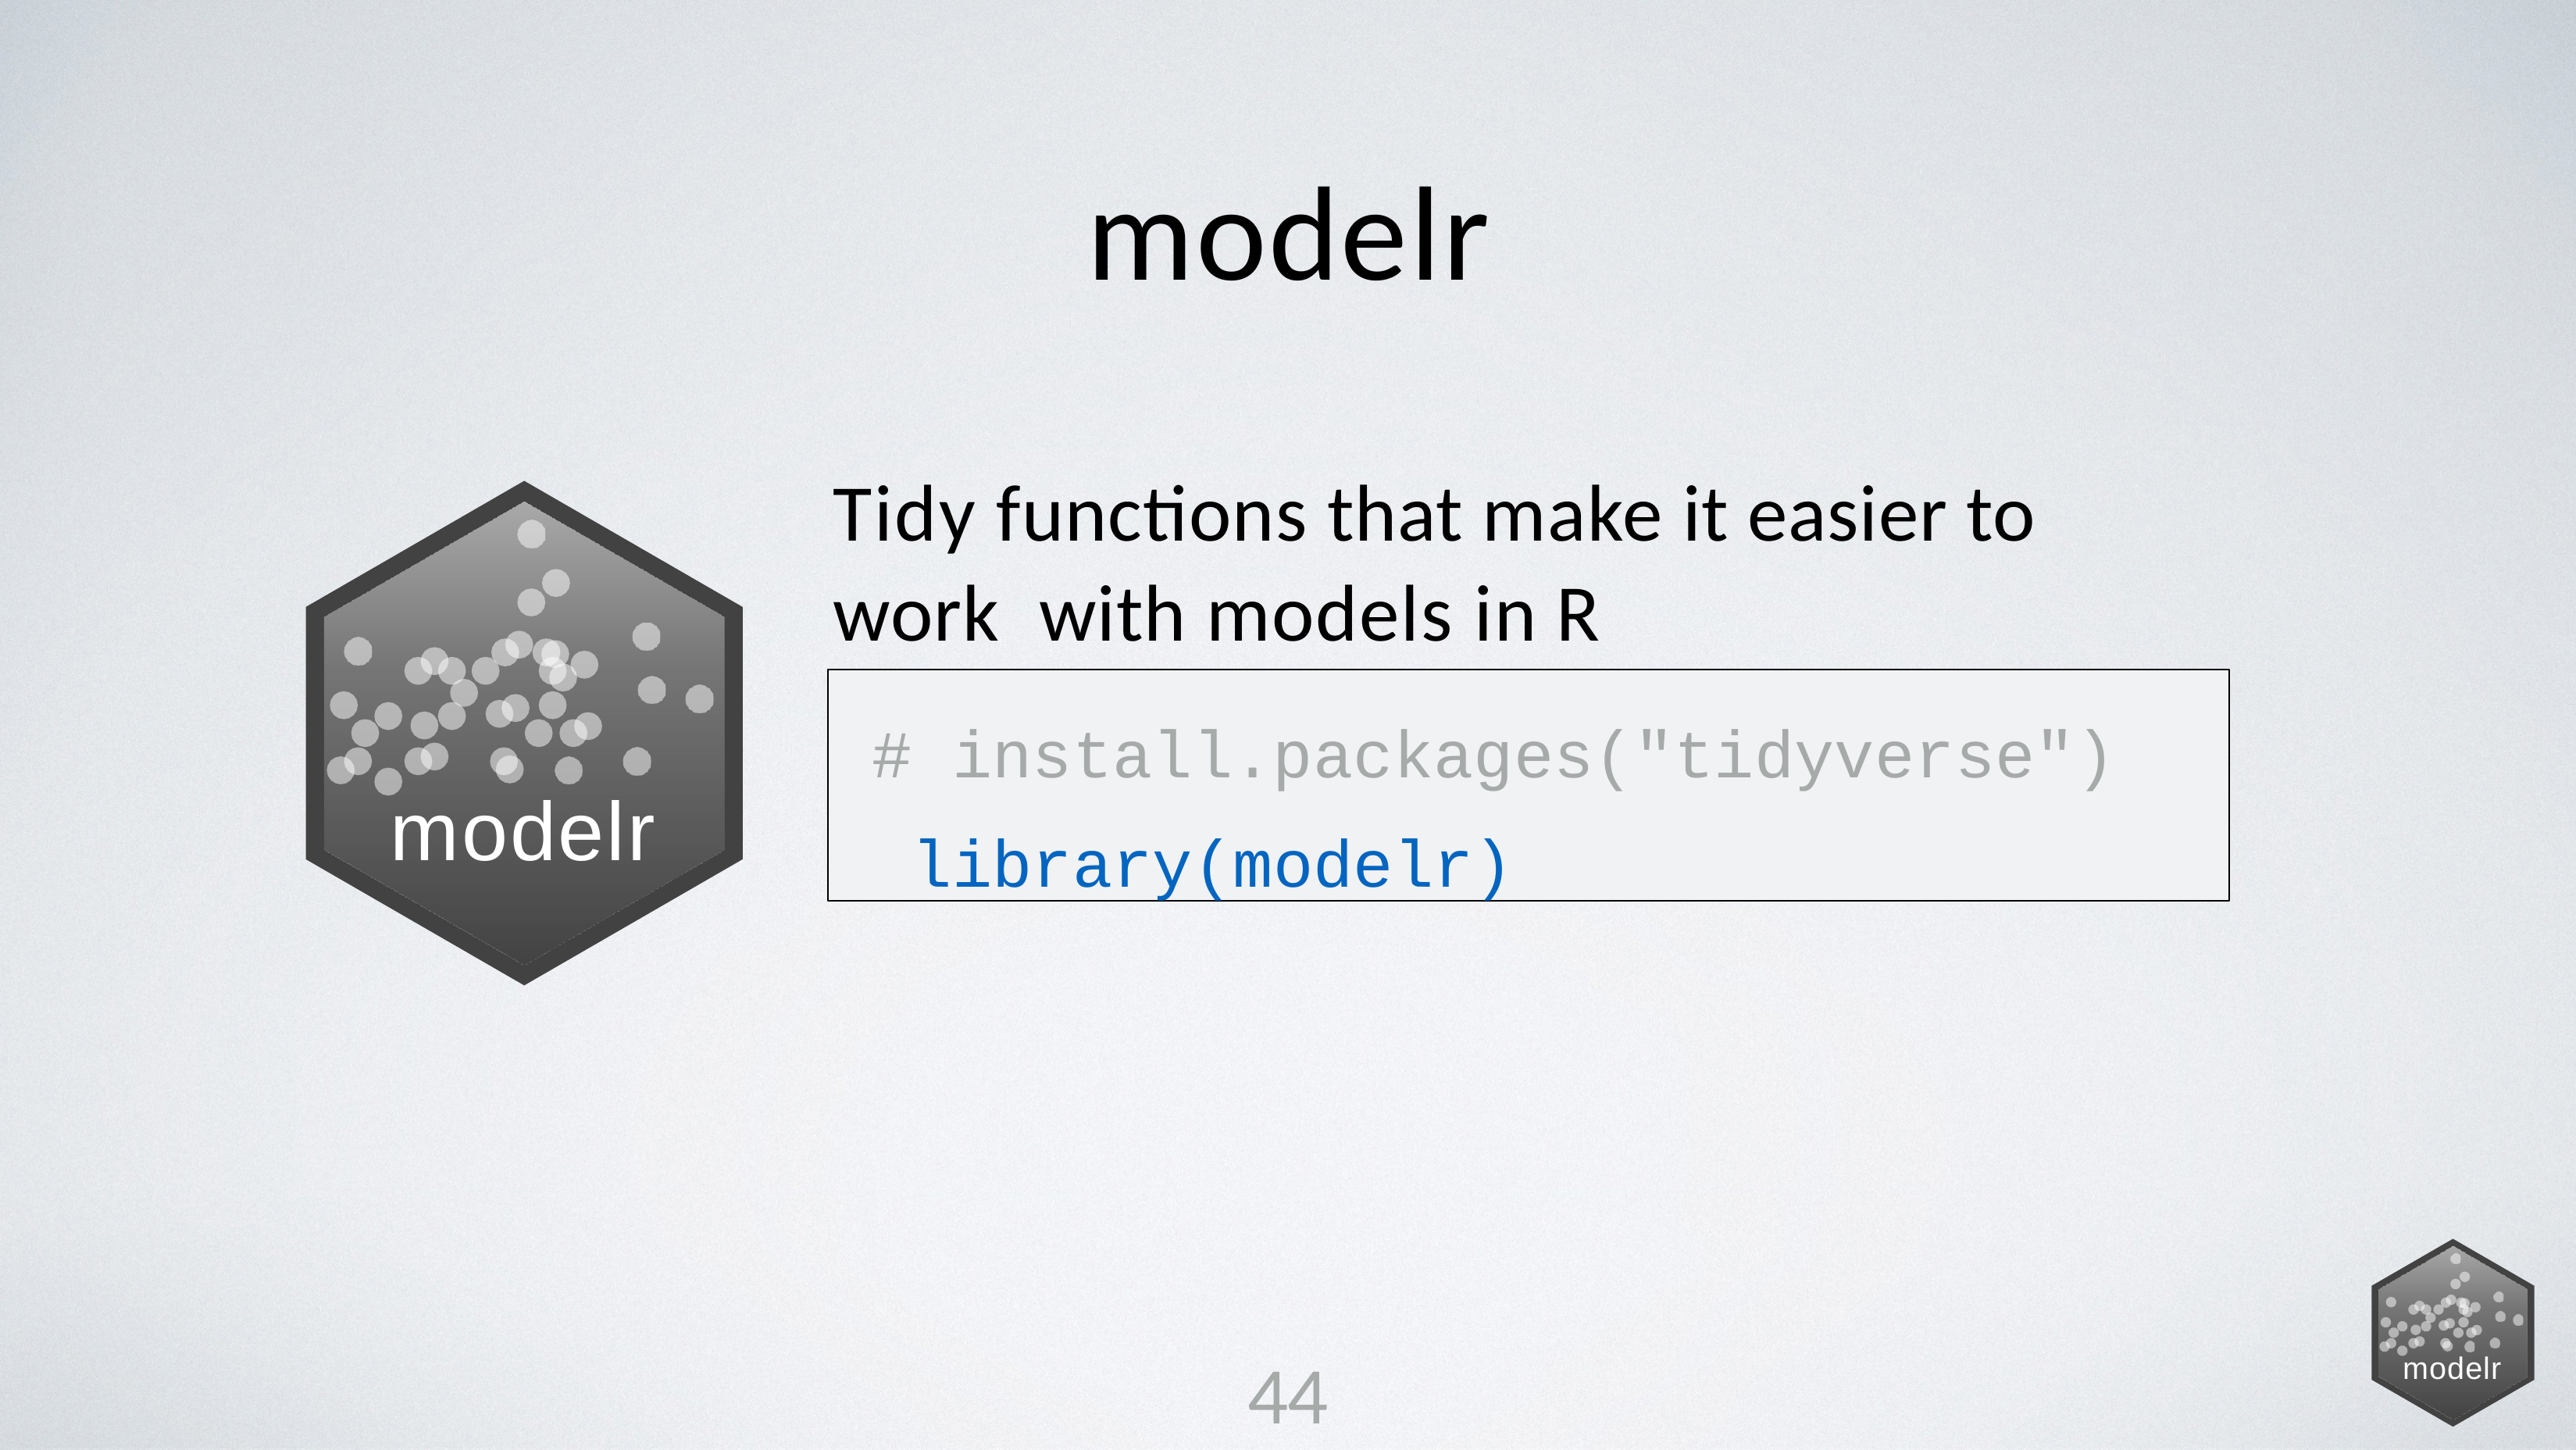

# modelr
Tidy functions that make it easier to work  with models in R

# install.packages("tidyverse")  library(modelr)

modelr

44

modelr